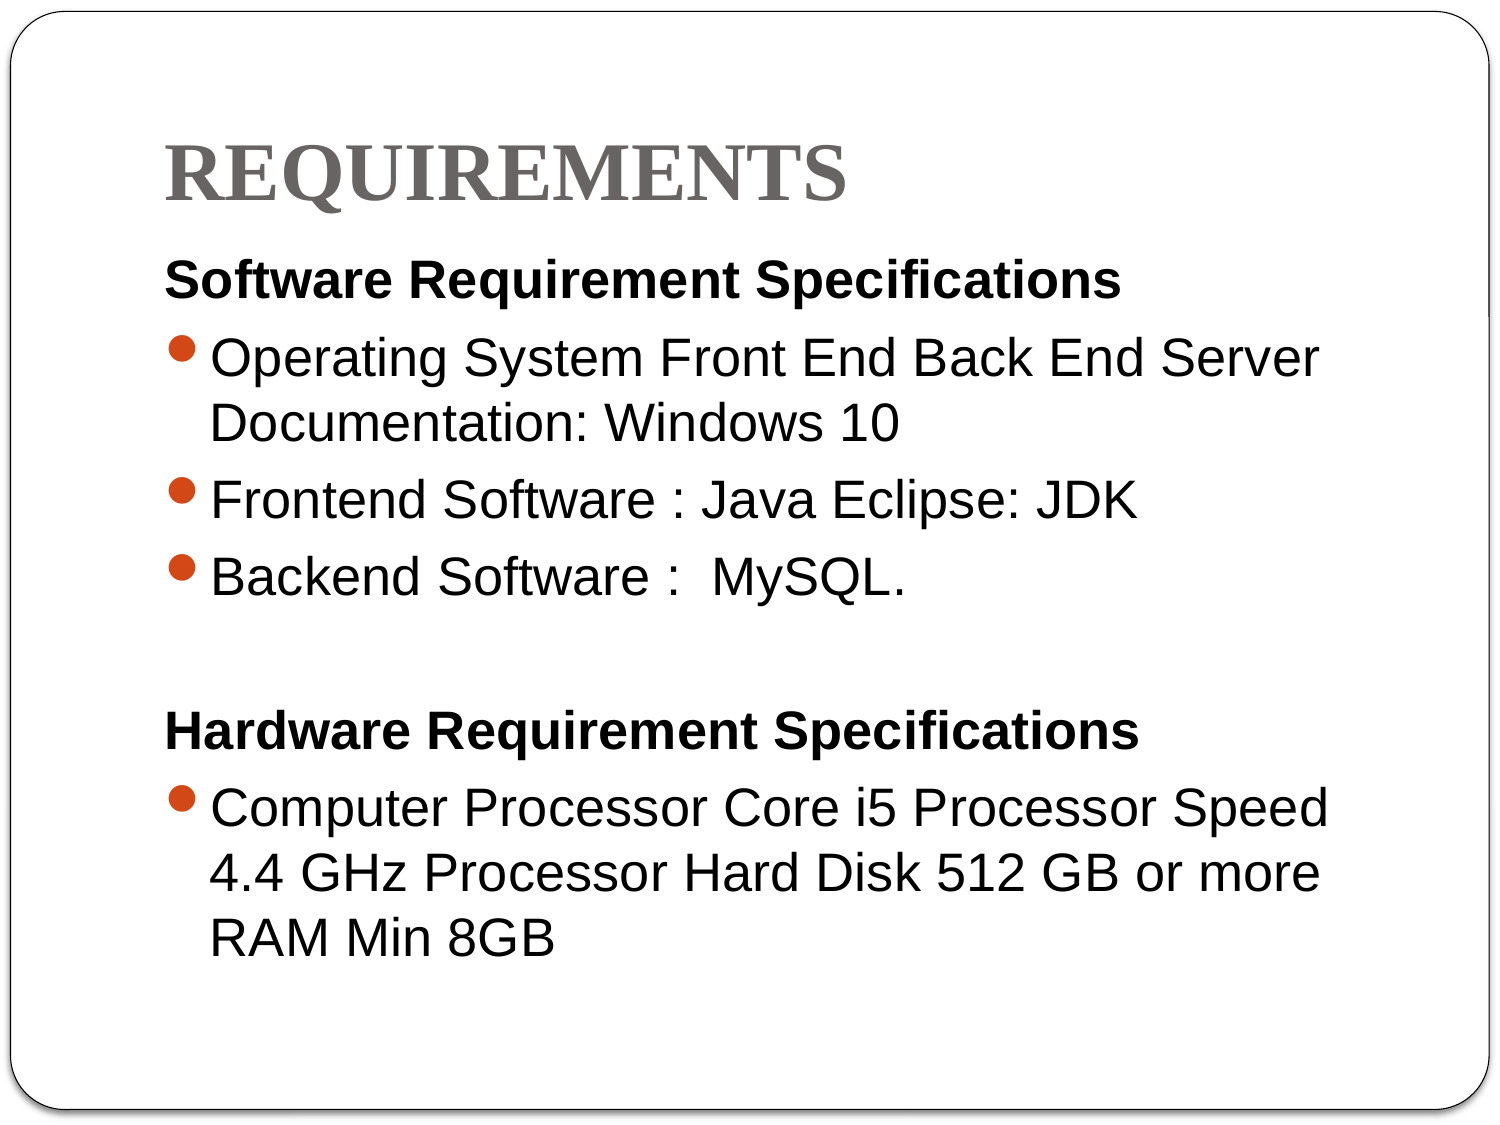

# REQUIREMENTS
Software Requirement Specifications
Operating System Front End Back End Server Documentation: Windows 10
Frontend Software : Java Eclipse: JDK
Backend Software :  MySQL.

Hardware Requirement Specifications
Computer Processor Core i5 Processor Speed 4.4 GHz Processor Hard Disk 512 GB or more RAM Min 8GB